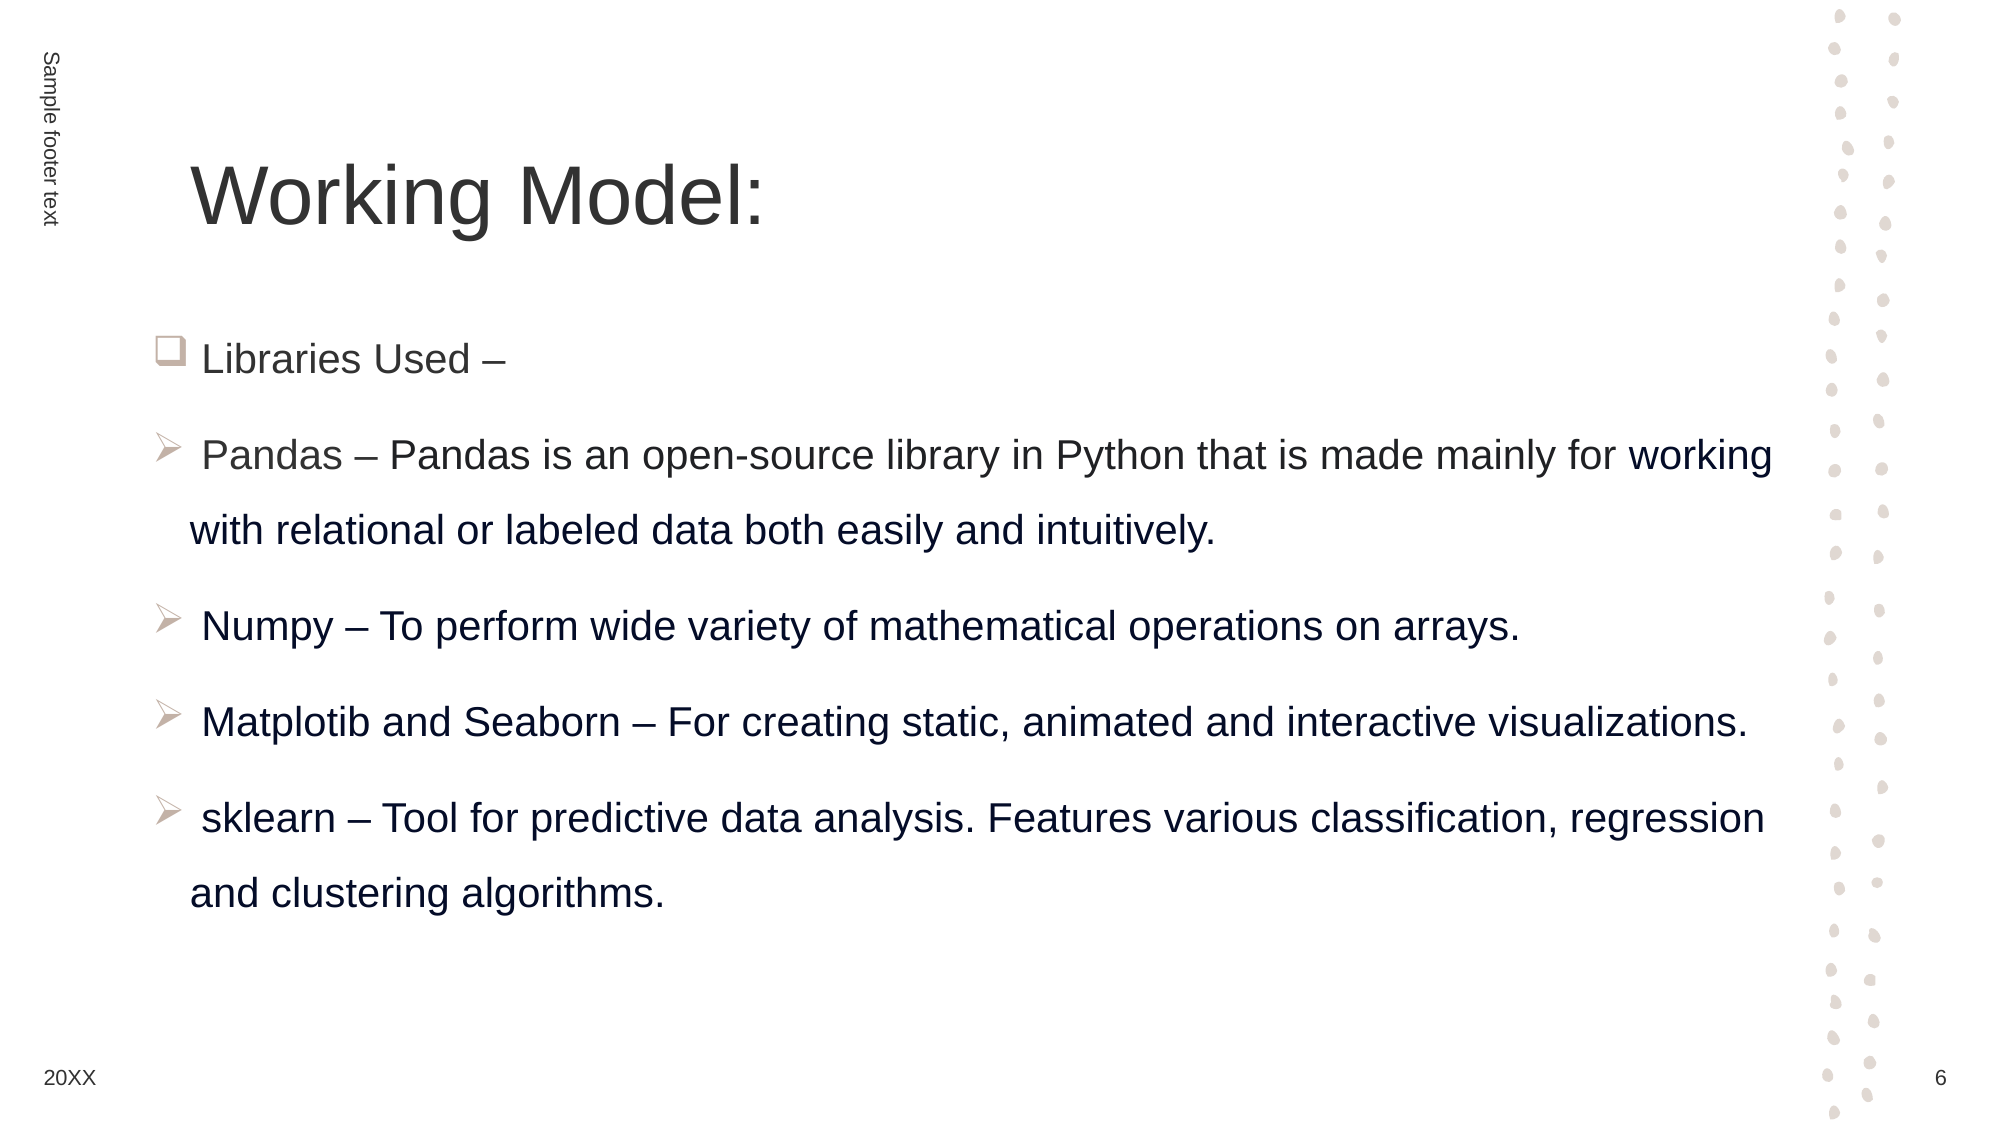

# Working Model:
 Libraries Used –
 Pandas – Pandas is an open-source library in Python that is made mainly for working with relational or labeled data both easily and intuitively.
 Numpy – To perform wide variety of mathematical operations on arrays.
 Matplotib and Seaborn – For creating static, animated and interactive visualizations.
 sklearn – Tool for predictive data analysis. Features various classification, regression and clustering algorithms.
Sample footer text
20XX
6